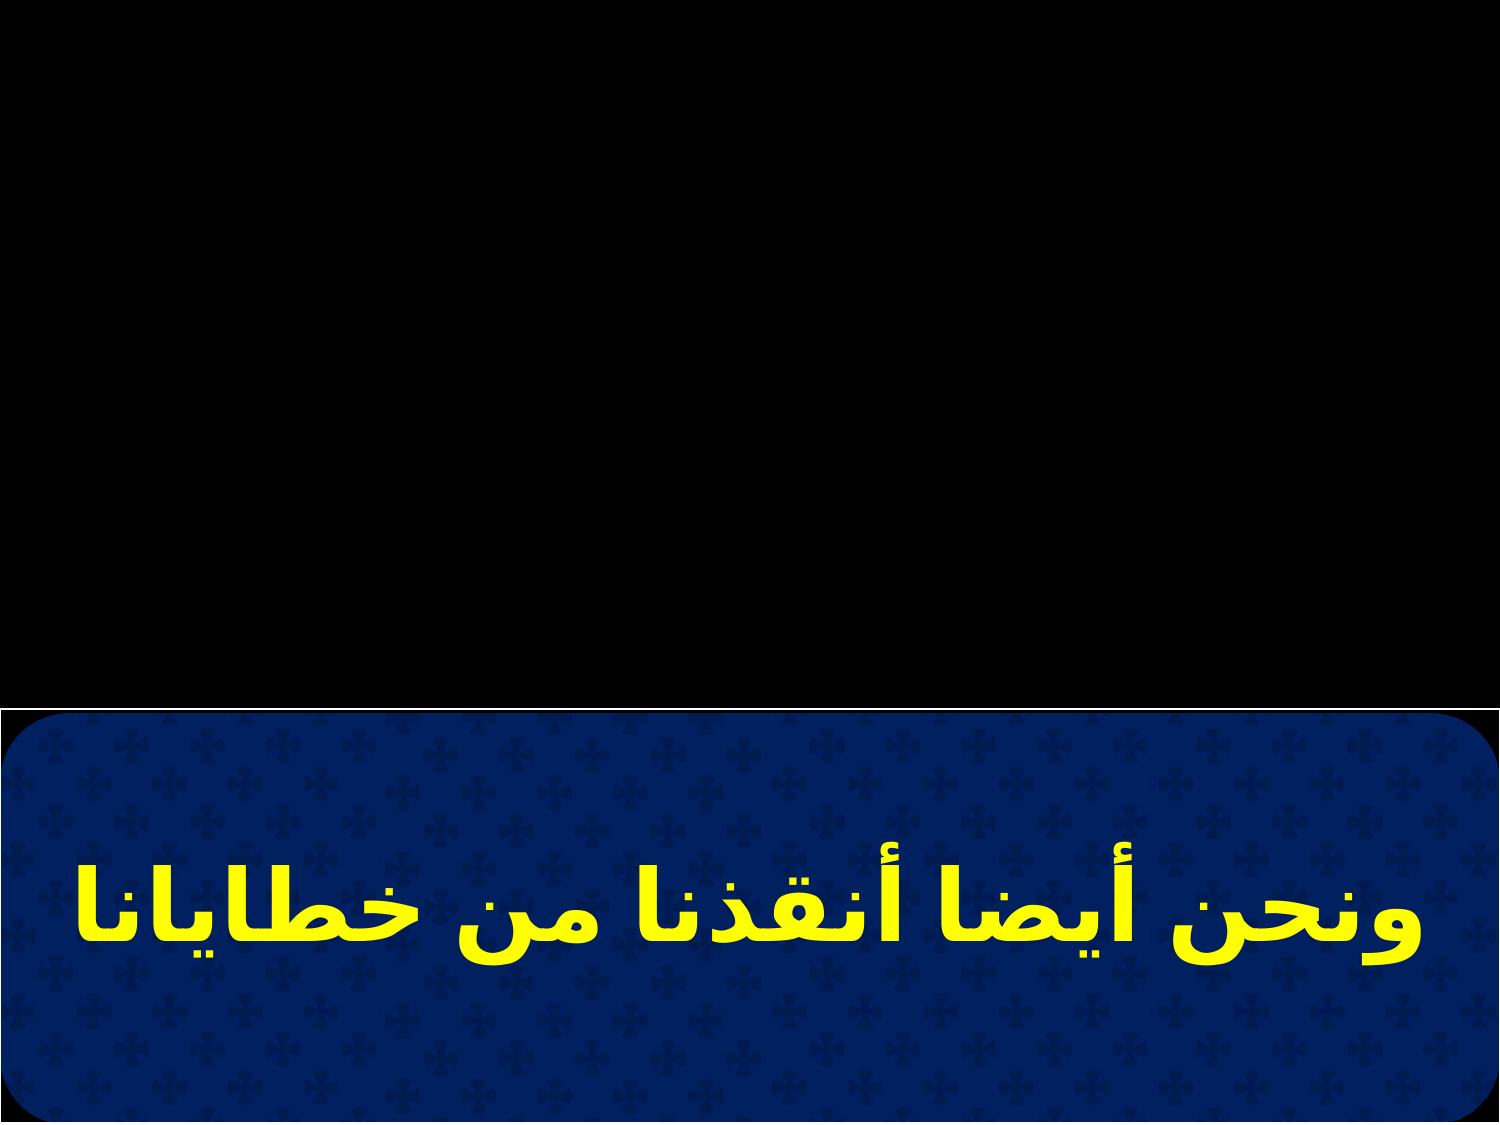

| ونحن أيضا أنقذنا من خطايانا |
| --- |